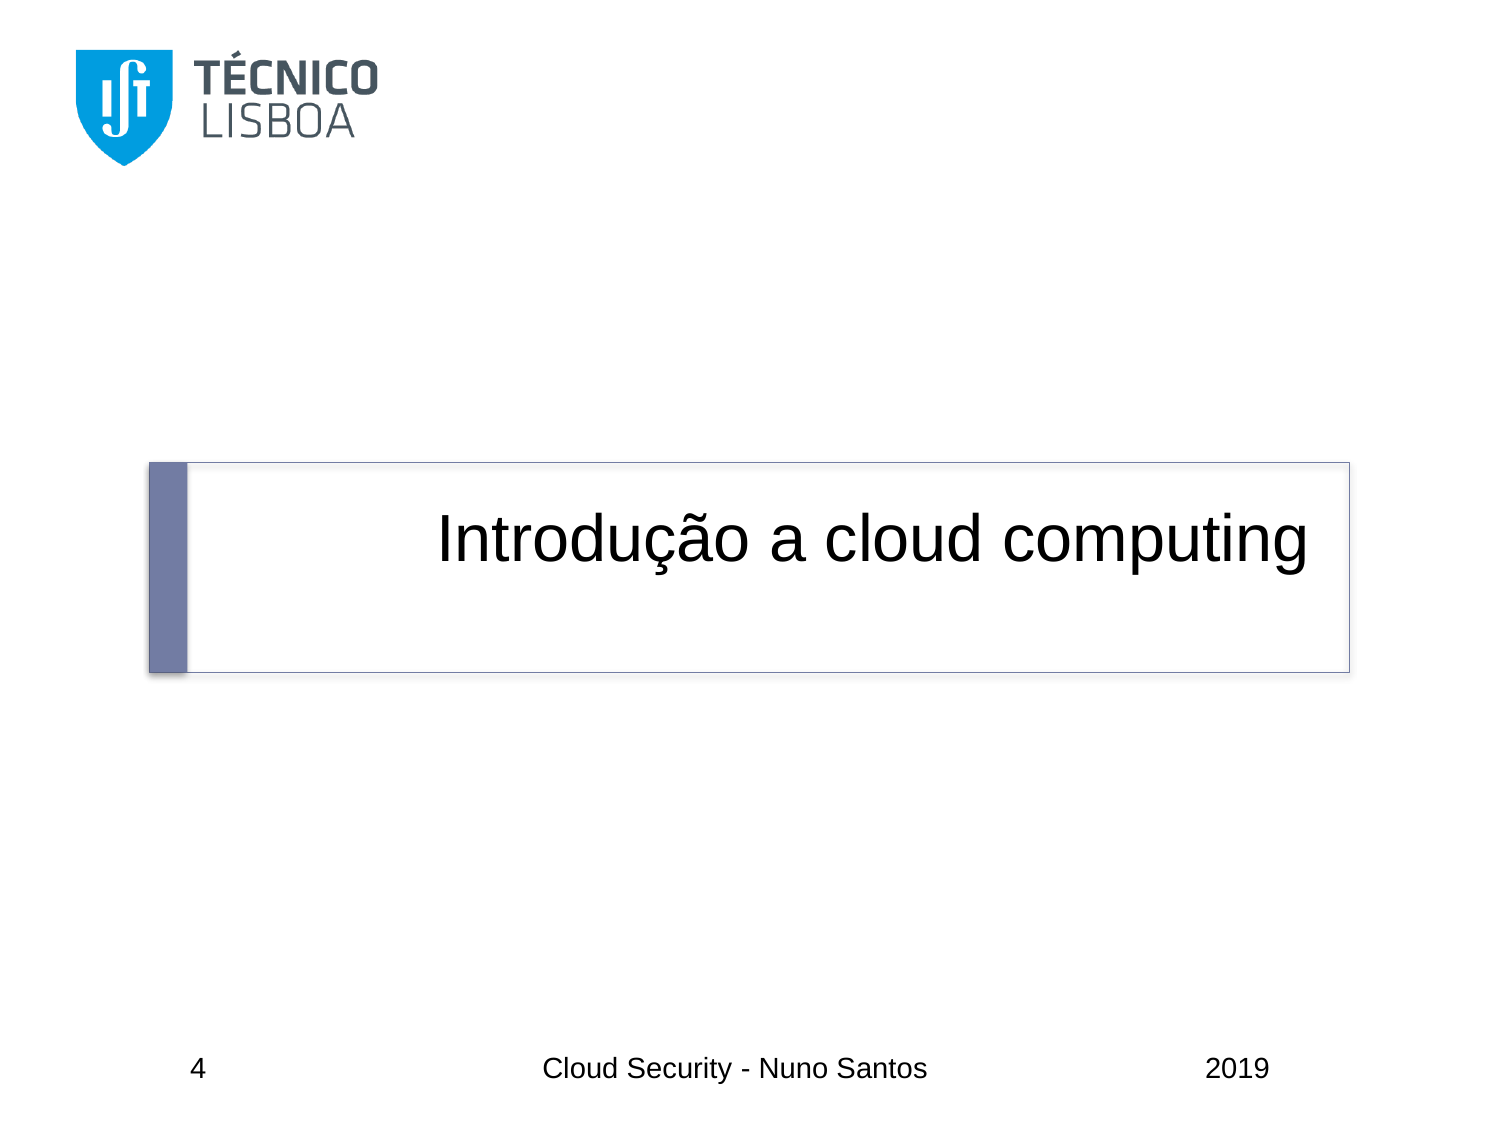

# Introdução a cloud computing
4
Cloud Security - Nuno Santos
2019